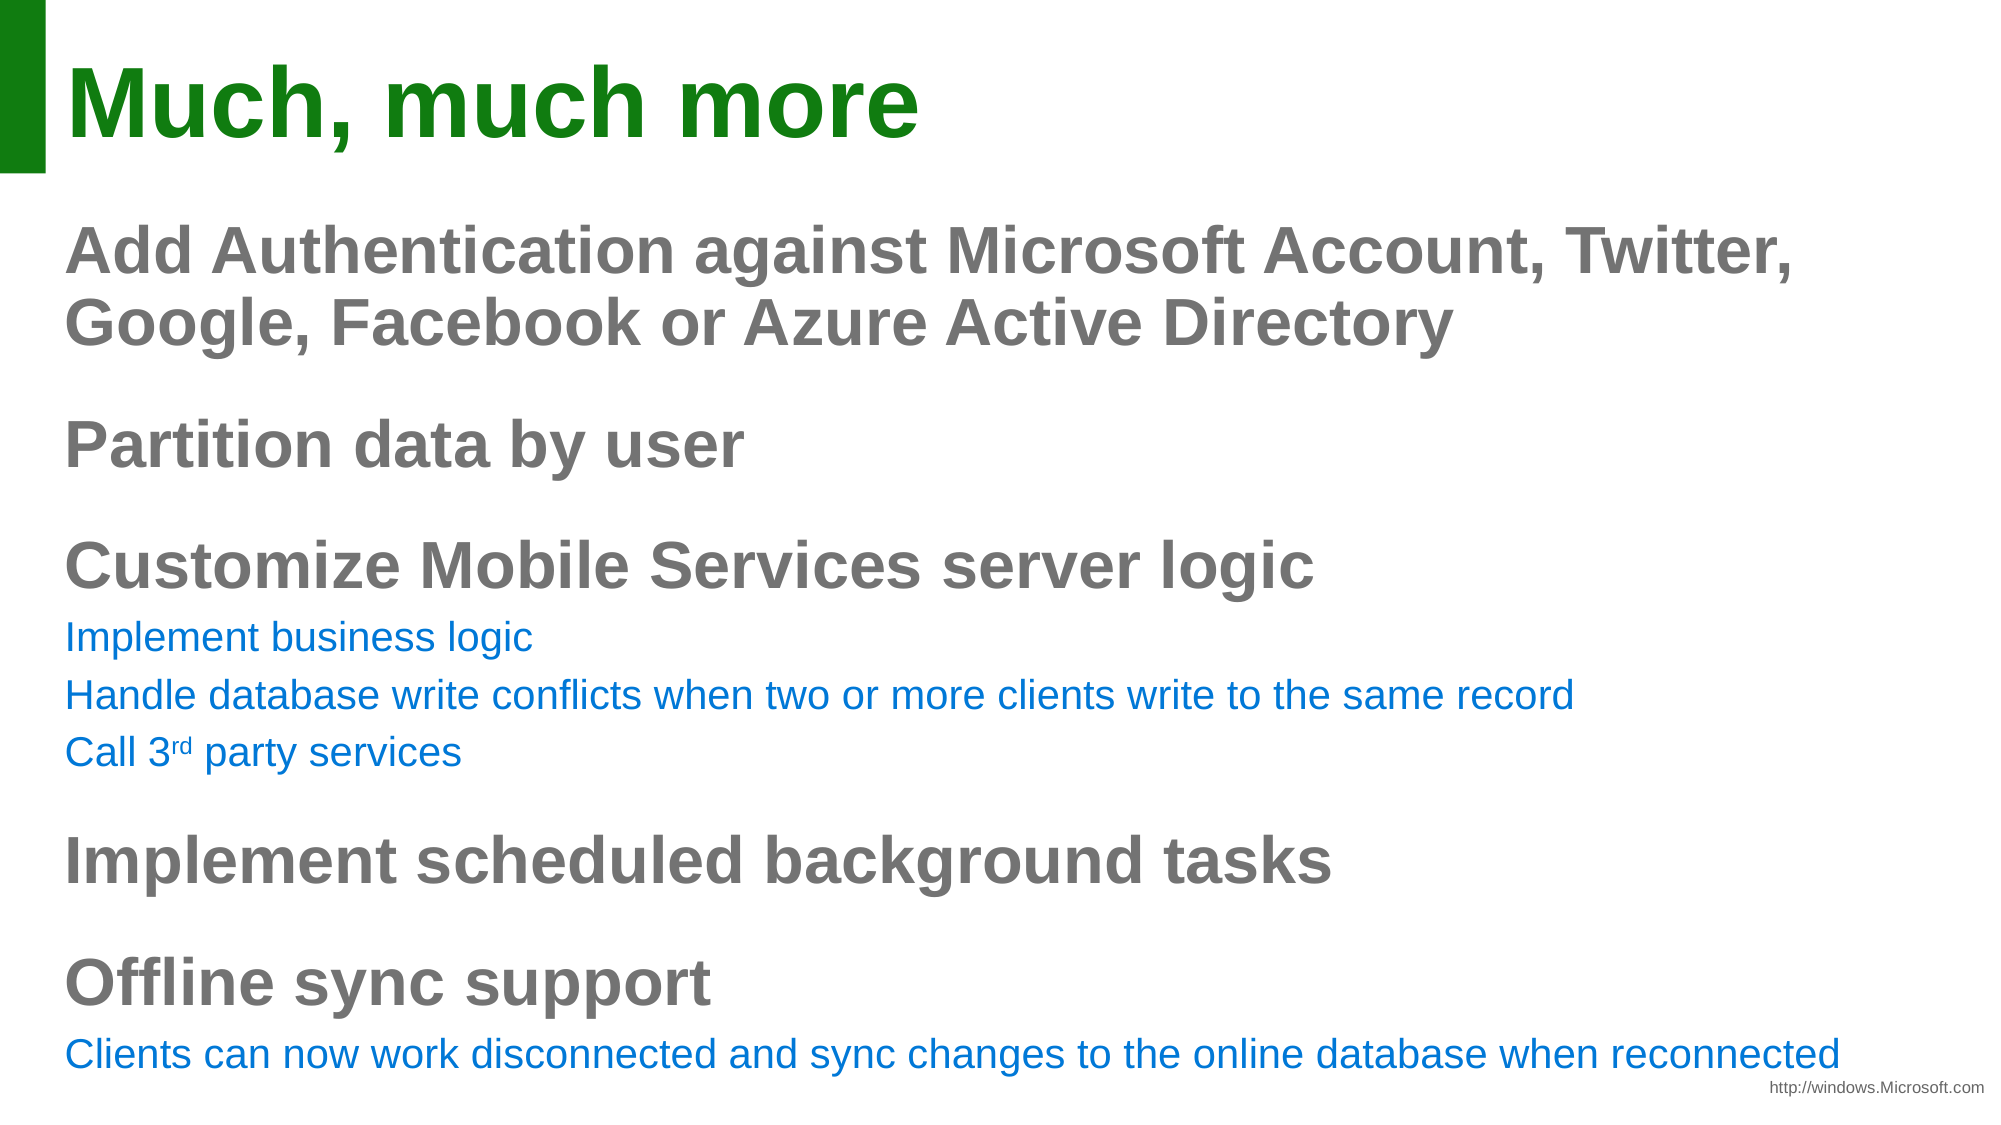

13
# Much, much more
Add Authentication against Microsoft Account, Twitter, Google, Facebook or Azure Active Directory
Partition data by user
Customize Mobile Services server logic
Implement business logic
Handle database write conflicts when two or more clients write to the same record
Call 3rd party services
Implement scheduled background tasks
Offline sync support
Clients can now work disconnected and sync changes to the online database when reconnected